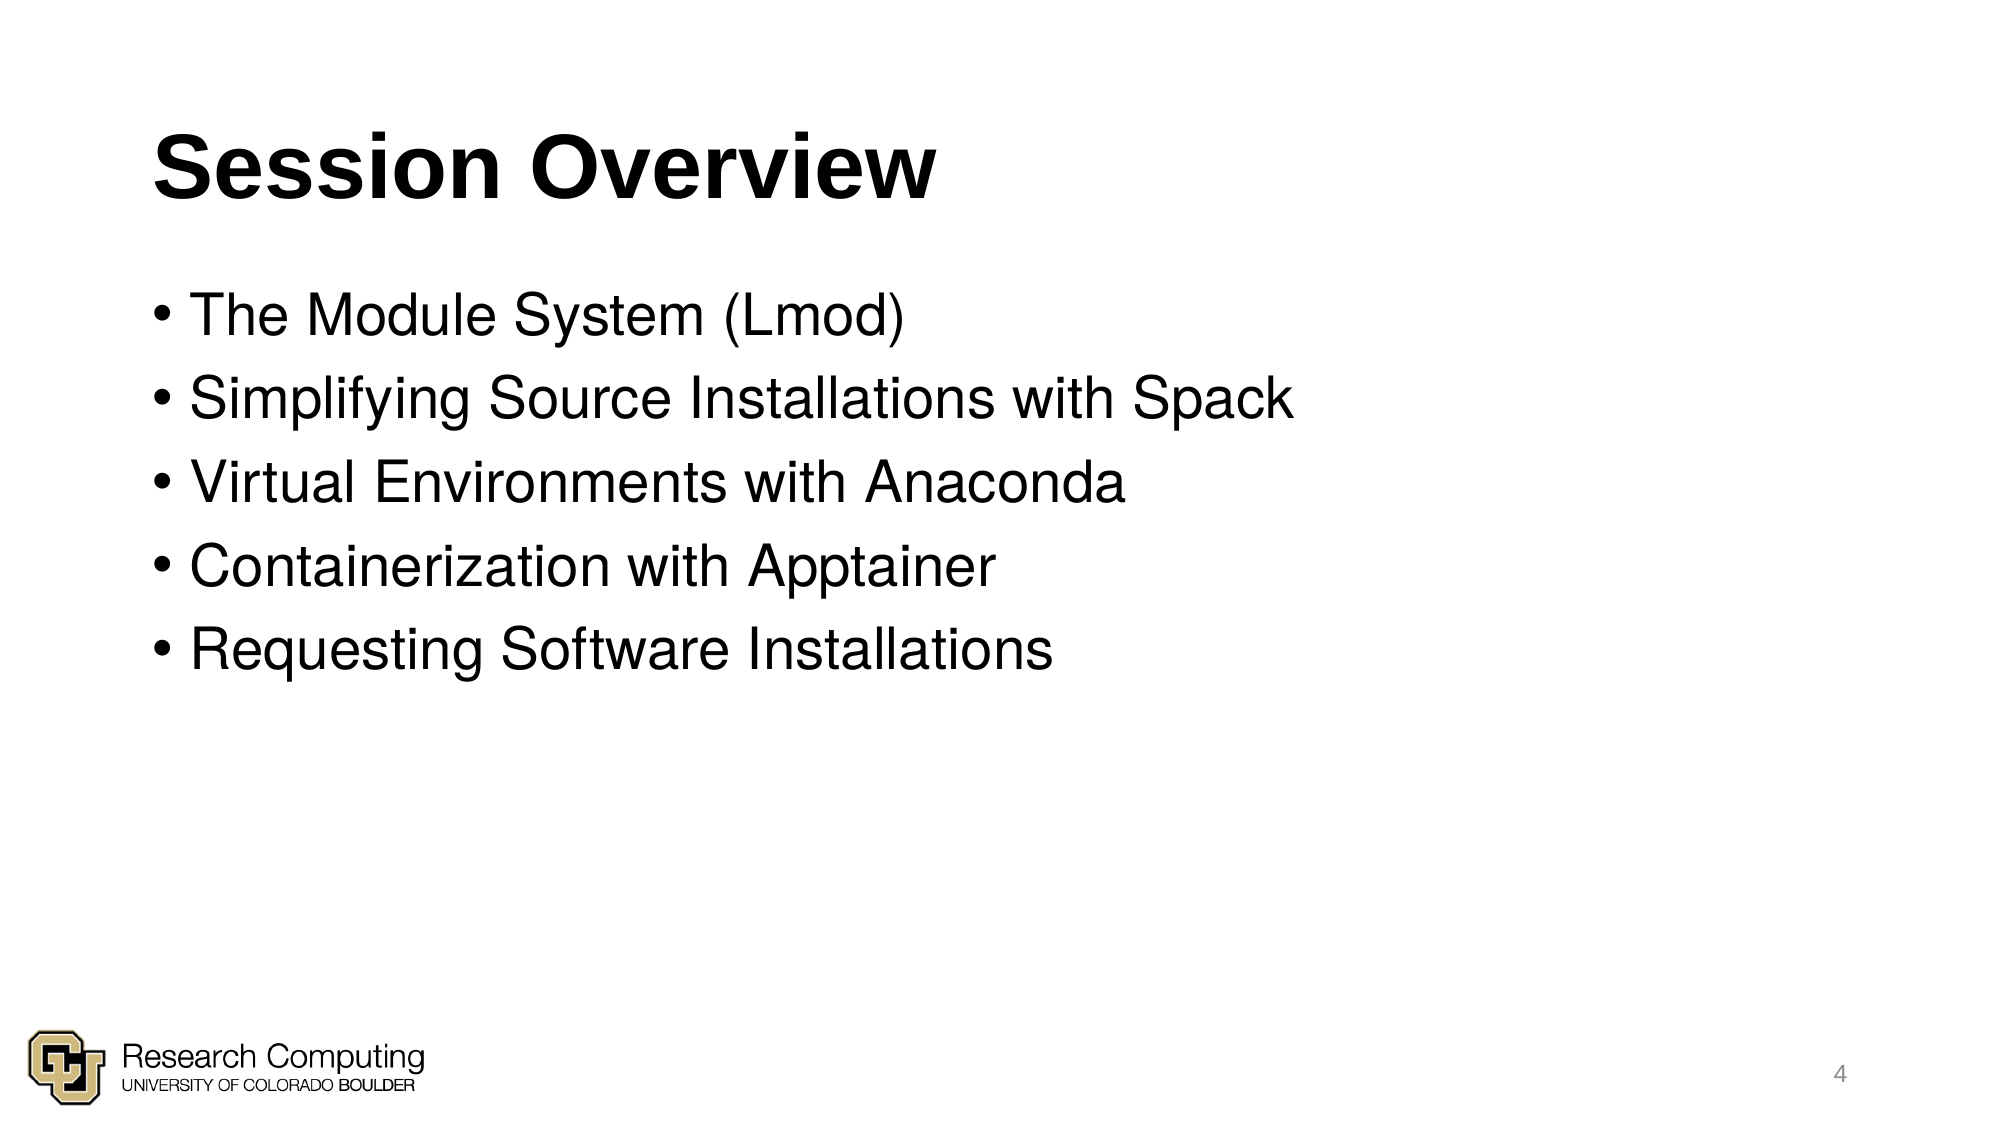

# Session Overview
The Module System (Lmod)
Simplifying Source Installations with Spack
Virtual Environments with Anaconda
Containerization with Apptainer
Requesting Software Installations
4